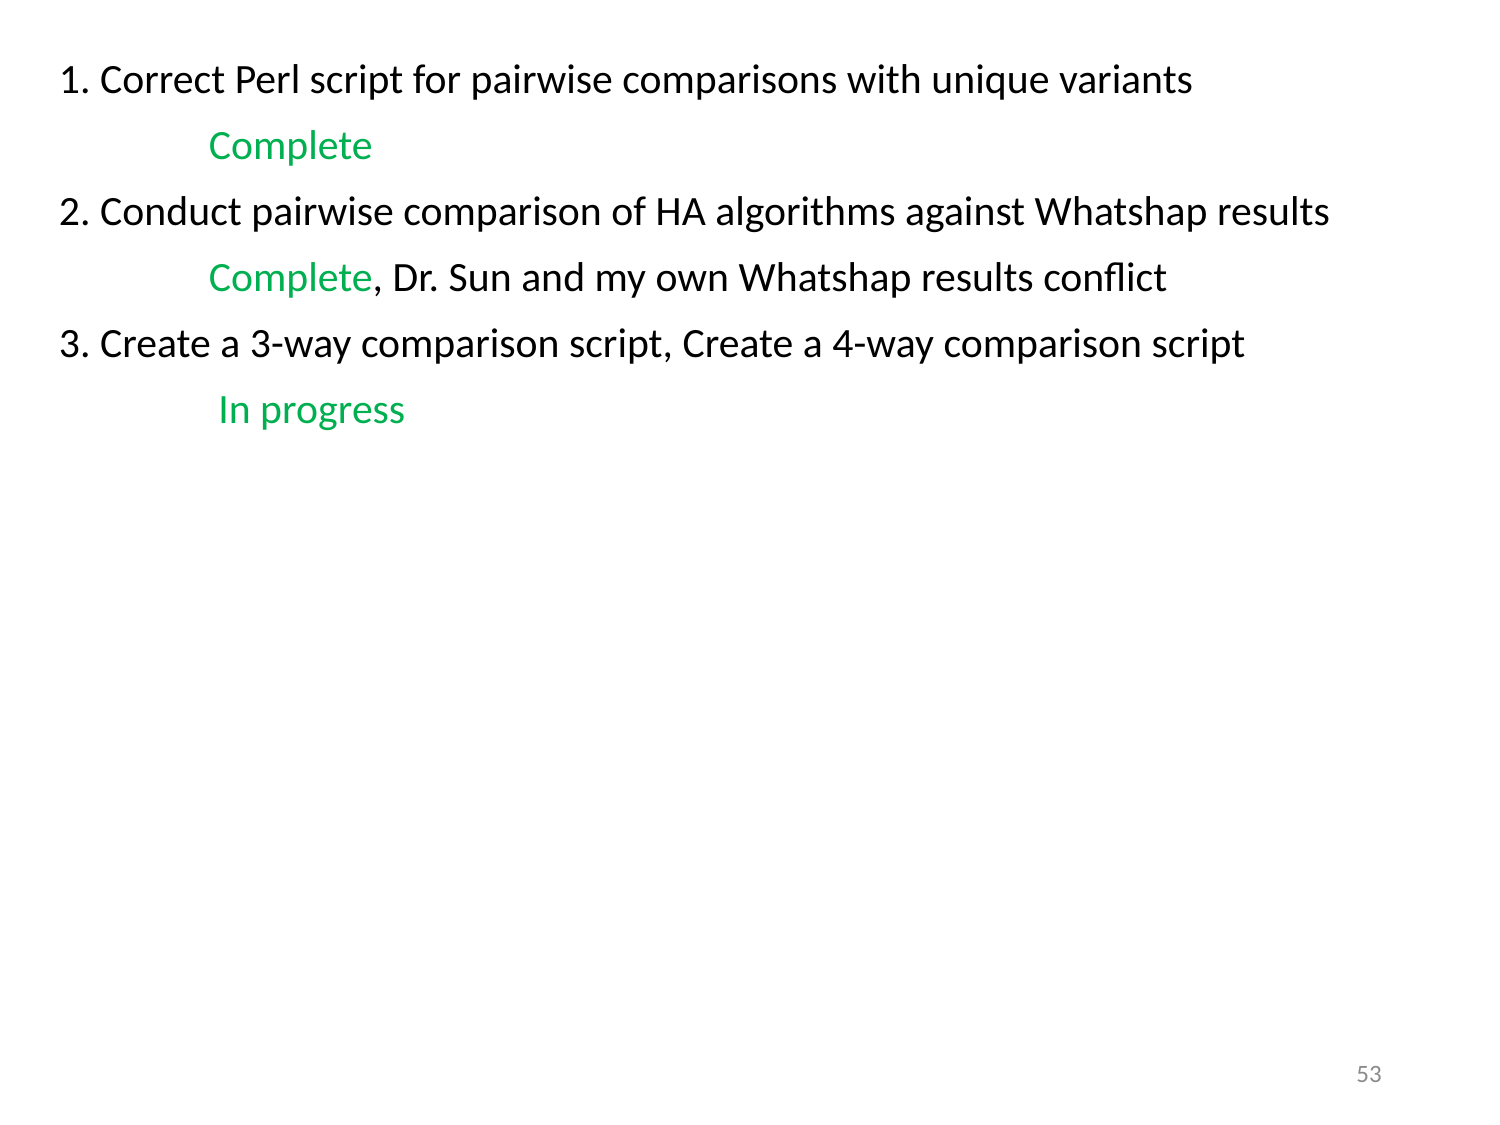

1. Correct Perl script for pairwise comparisons with unique variants
	Complete
2. Conduct pairwise comparison of HA algorithms against Whatshap results
	Complete, Dr. Sun and my own Whatshap results conflict
3. Create a 3-way comparison script, Create a 4-way comparison script
	 In progress
53